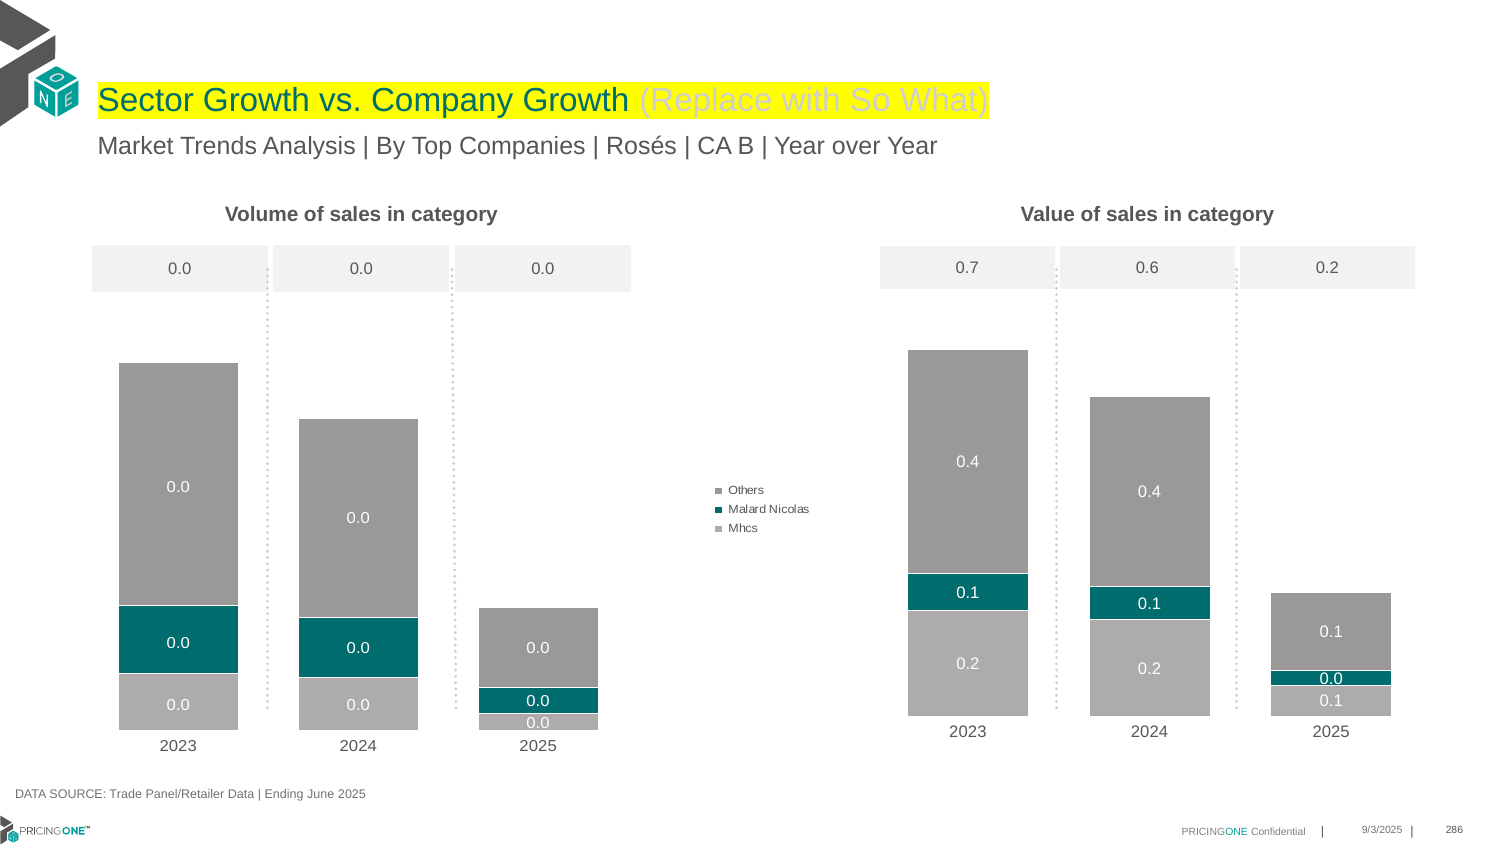

# Sector Growth vs. Company Growth (Replace with So What)
Market Trends Analysis | By Top Companies | Rosés | CA B | Year over Year
| Value of sales in category |  |  |
| --- | --- | --- |
| 0.7 | 0.6 | 0.2 |
| Volume of sales in category |  |  |
| --- | --- | --- |
| 0.0 | 0.0 | 0.0 |

### Chart

| Category | Mhcs | Malard Nicolas | Others |
|---|---|---|---|
| 2023 | 0.201523 | 0.070607 | 0.427663 |
| 2024 | 0.184166 | 0.063421 | 0.362386 |
| 2025 | 0.058905 | 0.02836 | 0.148331 |

### Chart

| Category | Mhcs | Malard Nicolas | Others |
|---|---|---|---|
| 2023 | 0.001586 | 0.001883 | 0.006717 |
| 2024 | 0.001481 | 0.00166 | 0.005505 |
| 2025 | 0.000469 | 0.000725 | 0.00222 |
DATA SOURCE: Trade Panel/Retailer Data | Ending June 2025

9/3/2025
286